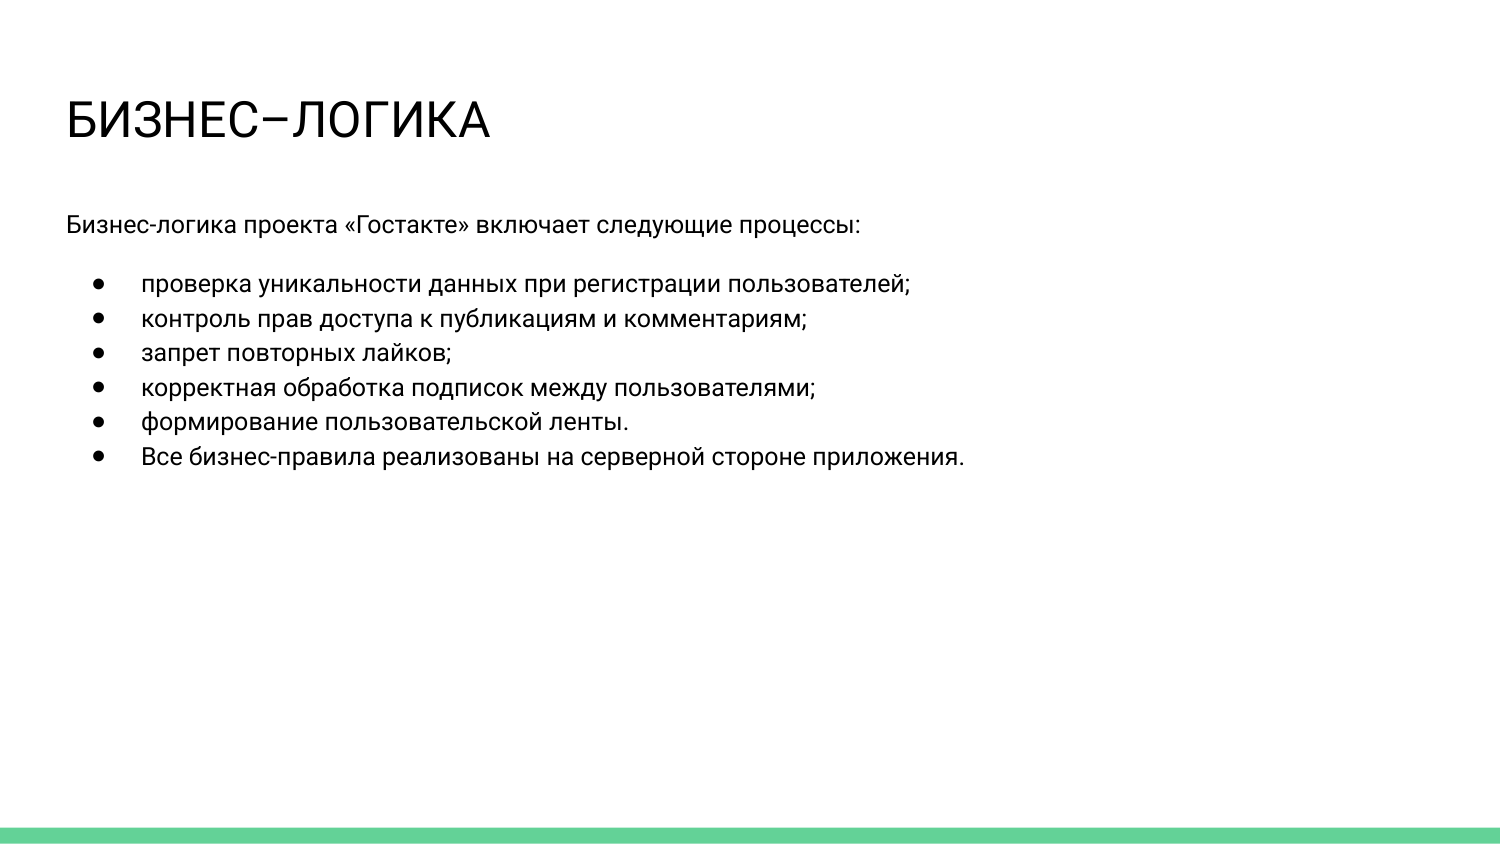

# БИЗНЕС–ЛОГИКА
Бизнес-логика проекта «Гостакте» включает следующие процессы:
проверка уникальности данных при регистрации пользователей;
контроль прав доступа к публикациям и комментариям;
запрет повторных лайков;
корректная обработка подписок между пользователями;
формирование пользовательской ленты.
Все бизнес-правила реализованы на серверной стороне приложения.